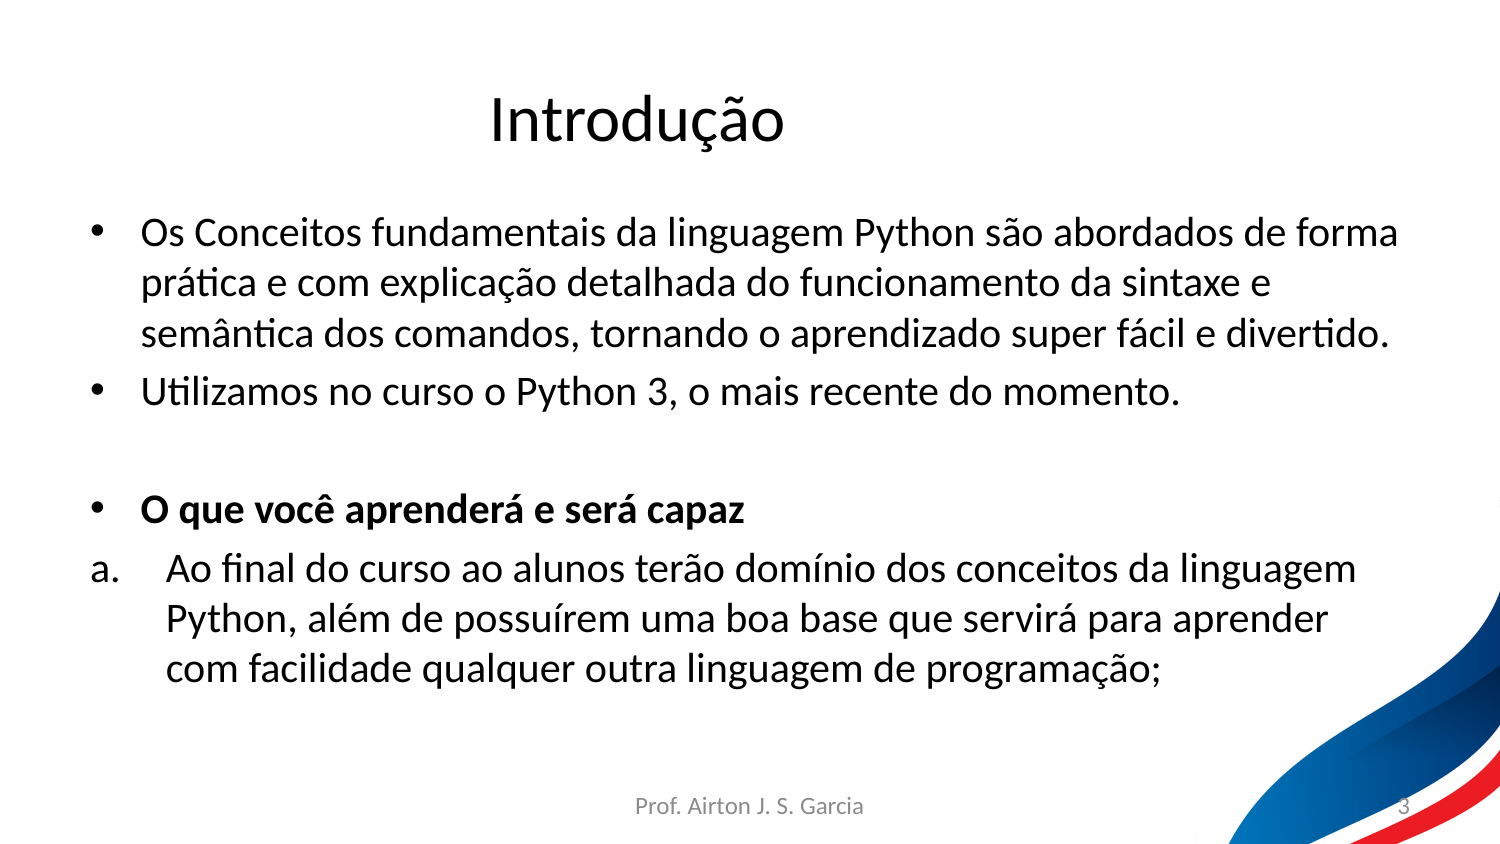

Introdução
Os Conceitos fundamentais da linguagem Python são abordados de forma prática e com explicação detalhada do funcionamento da sintaxe e semântica dos comandos, tornando o aprendizado super fácil e divertido.
Utilizamos no curso o Python 3, o mais recente do momento.

O que você aprenderá e será capaz
Ao final do curso ao alunos terão domínio dos conceitos da linguagem Python, além de possuírem uma boa base que servirá para aprender com facilidade qualquer outra linguagem de programação;

Prof. Airton J. S. Garcia
3